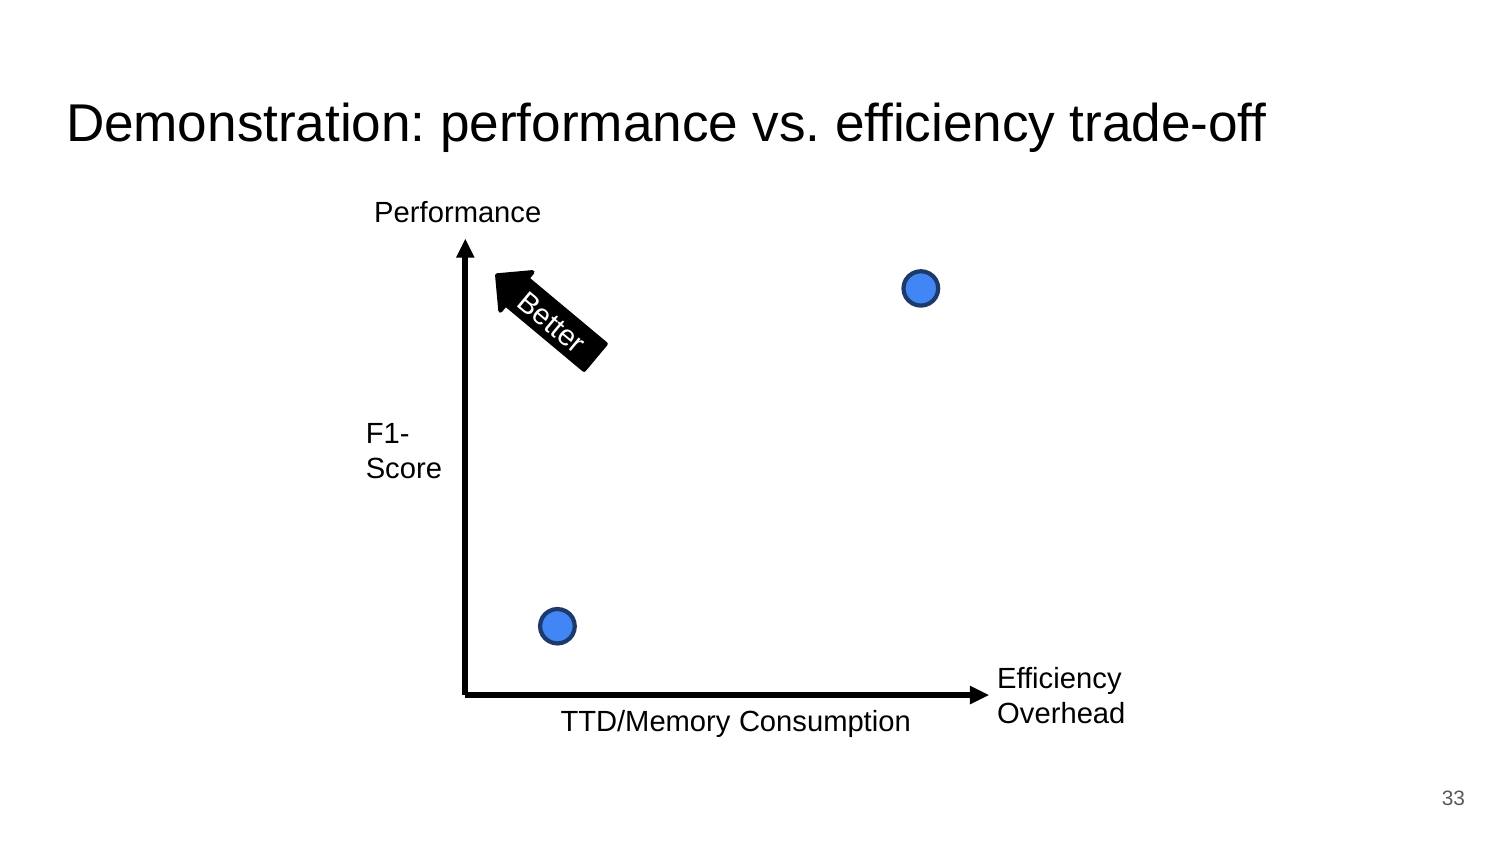

# Demonstration: performance vs. efficiency trade-off
Performance

Better
F1-Score

Efficiency Overhead
TTD/Memory Consumption
33